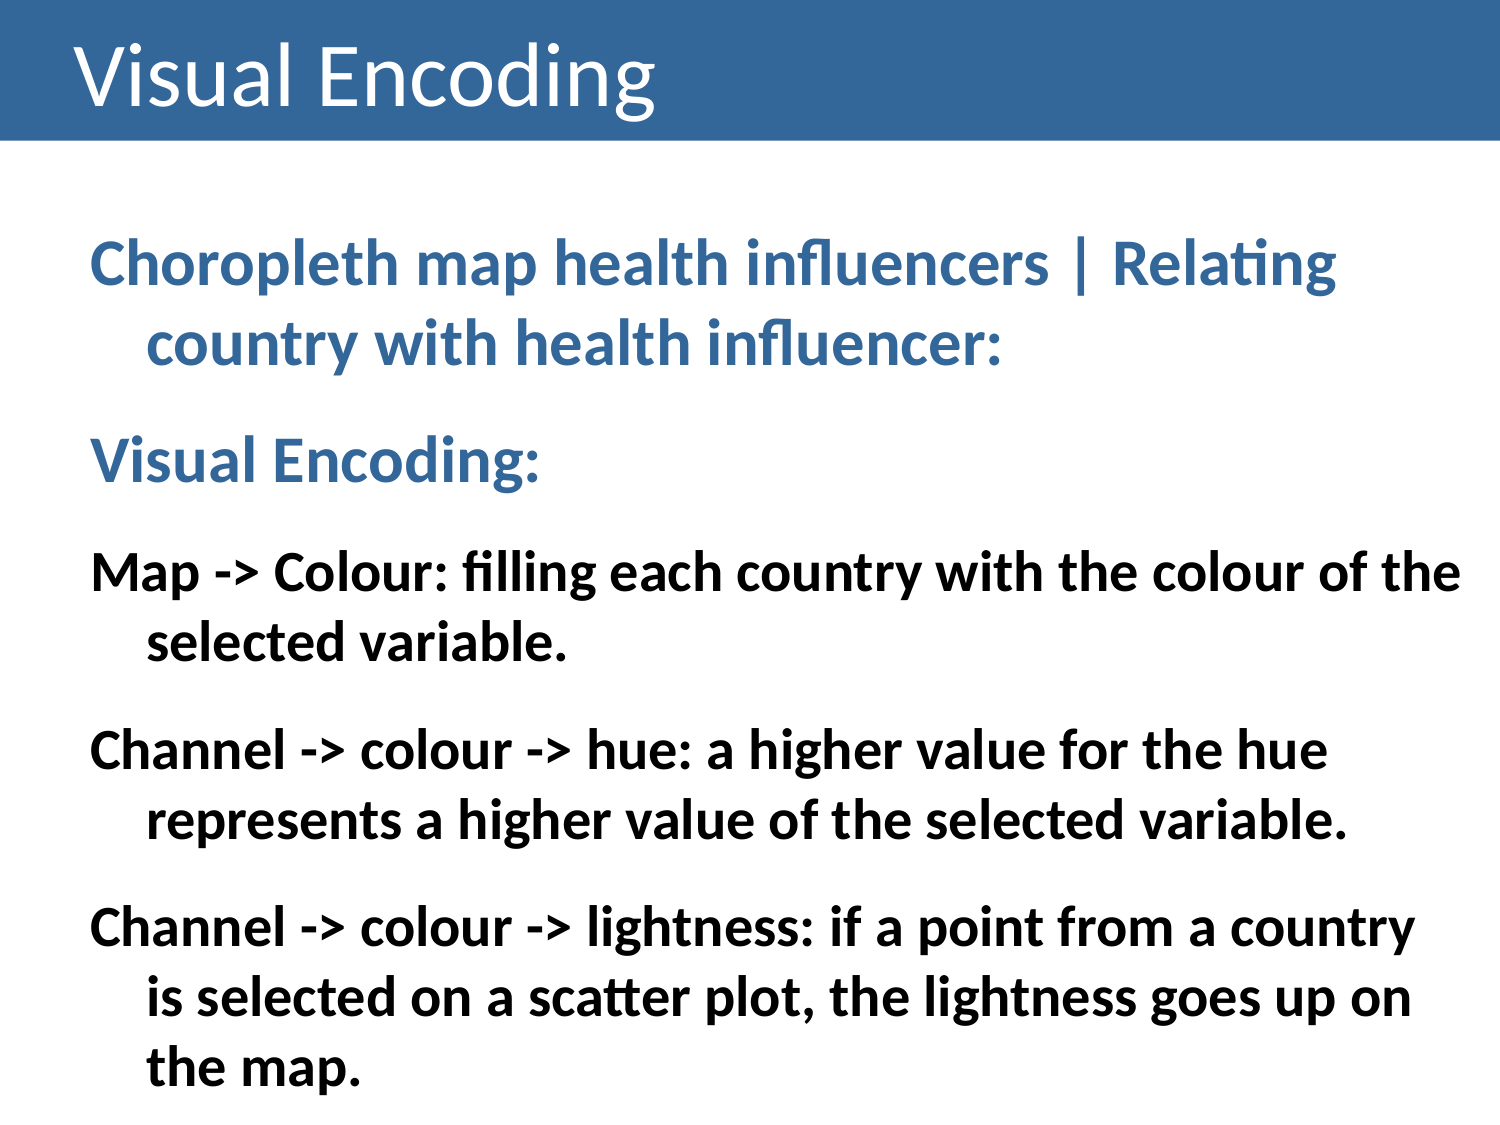

# Visual Encoding
Choropleth map health influencers | Relating country with health influencer:
Visual Encoding:
Map -> Colour: filling each country with the colour of the selected variable.
Channel -> colour -> hue: a higher value for the hue represents a higher value of the selected variable.
Channel -> colour -> lightness: if a point from a country is selected on a scatter plot, the lightness goes up on the map.